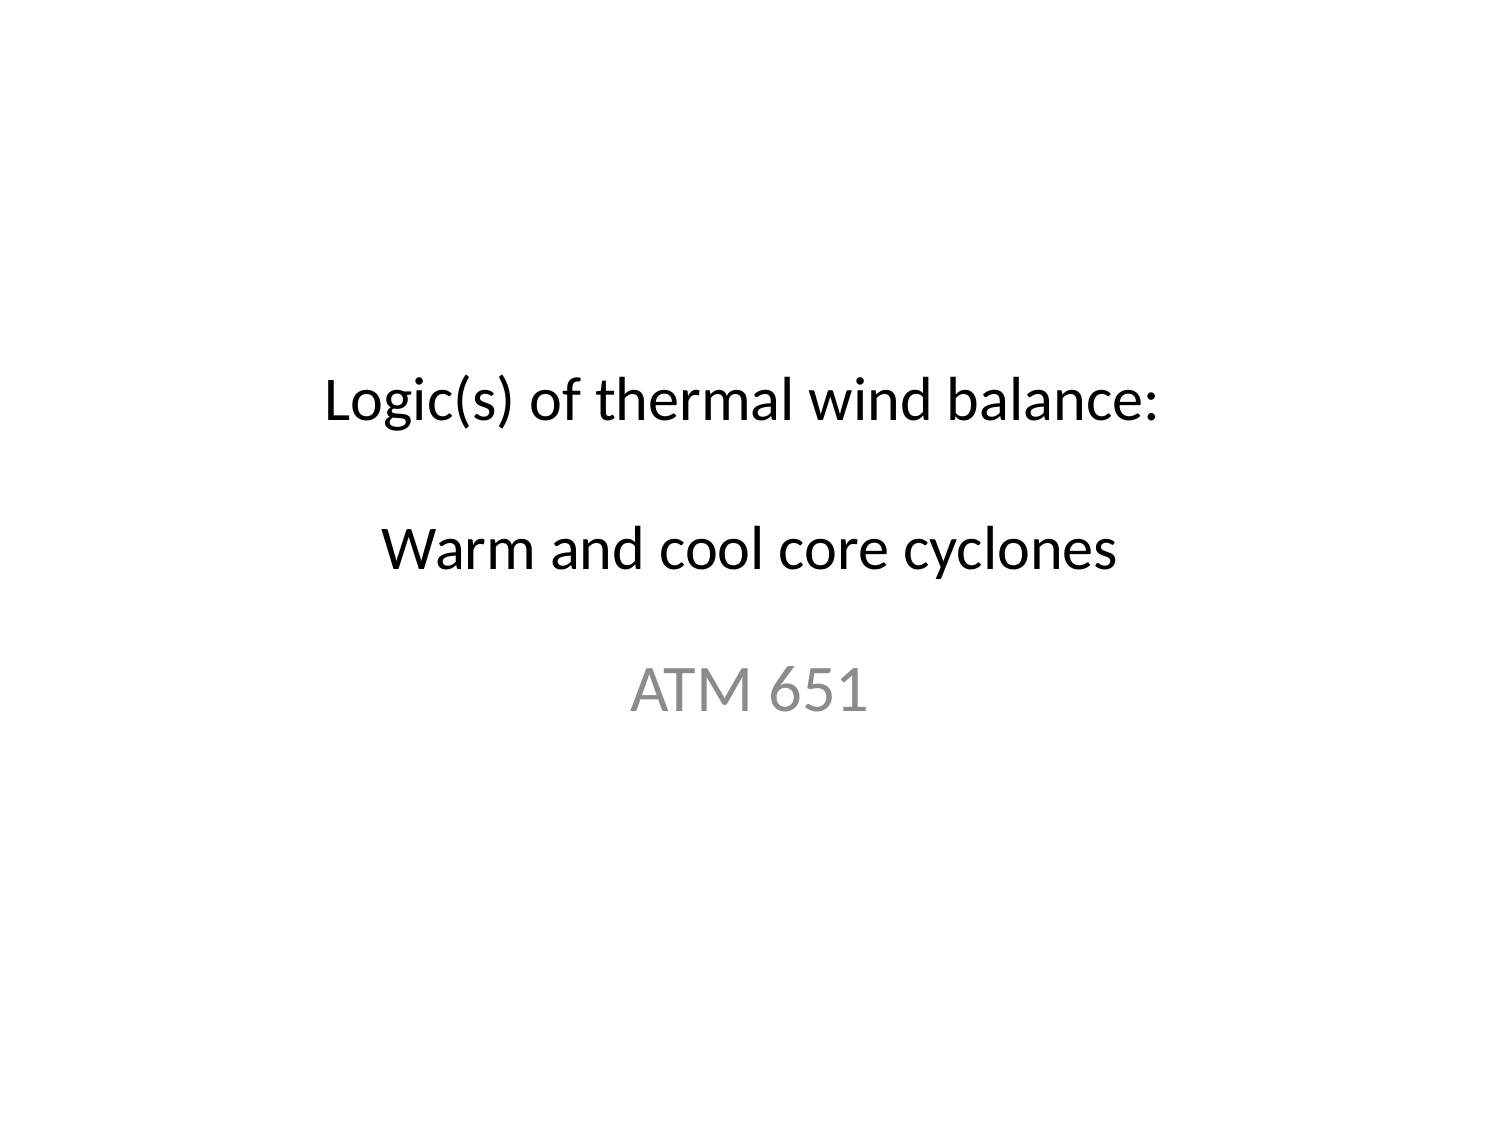

# Logic(s) of thermal wind balance: Warm and cool core cyclones
ATM 651